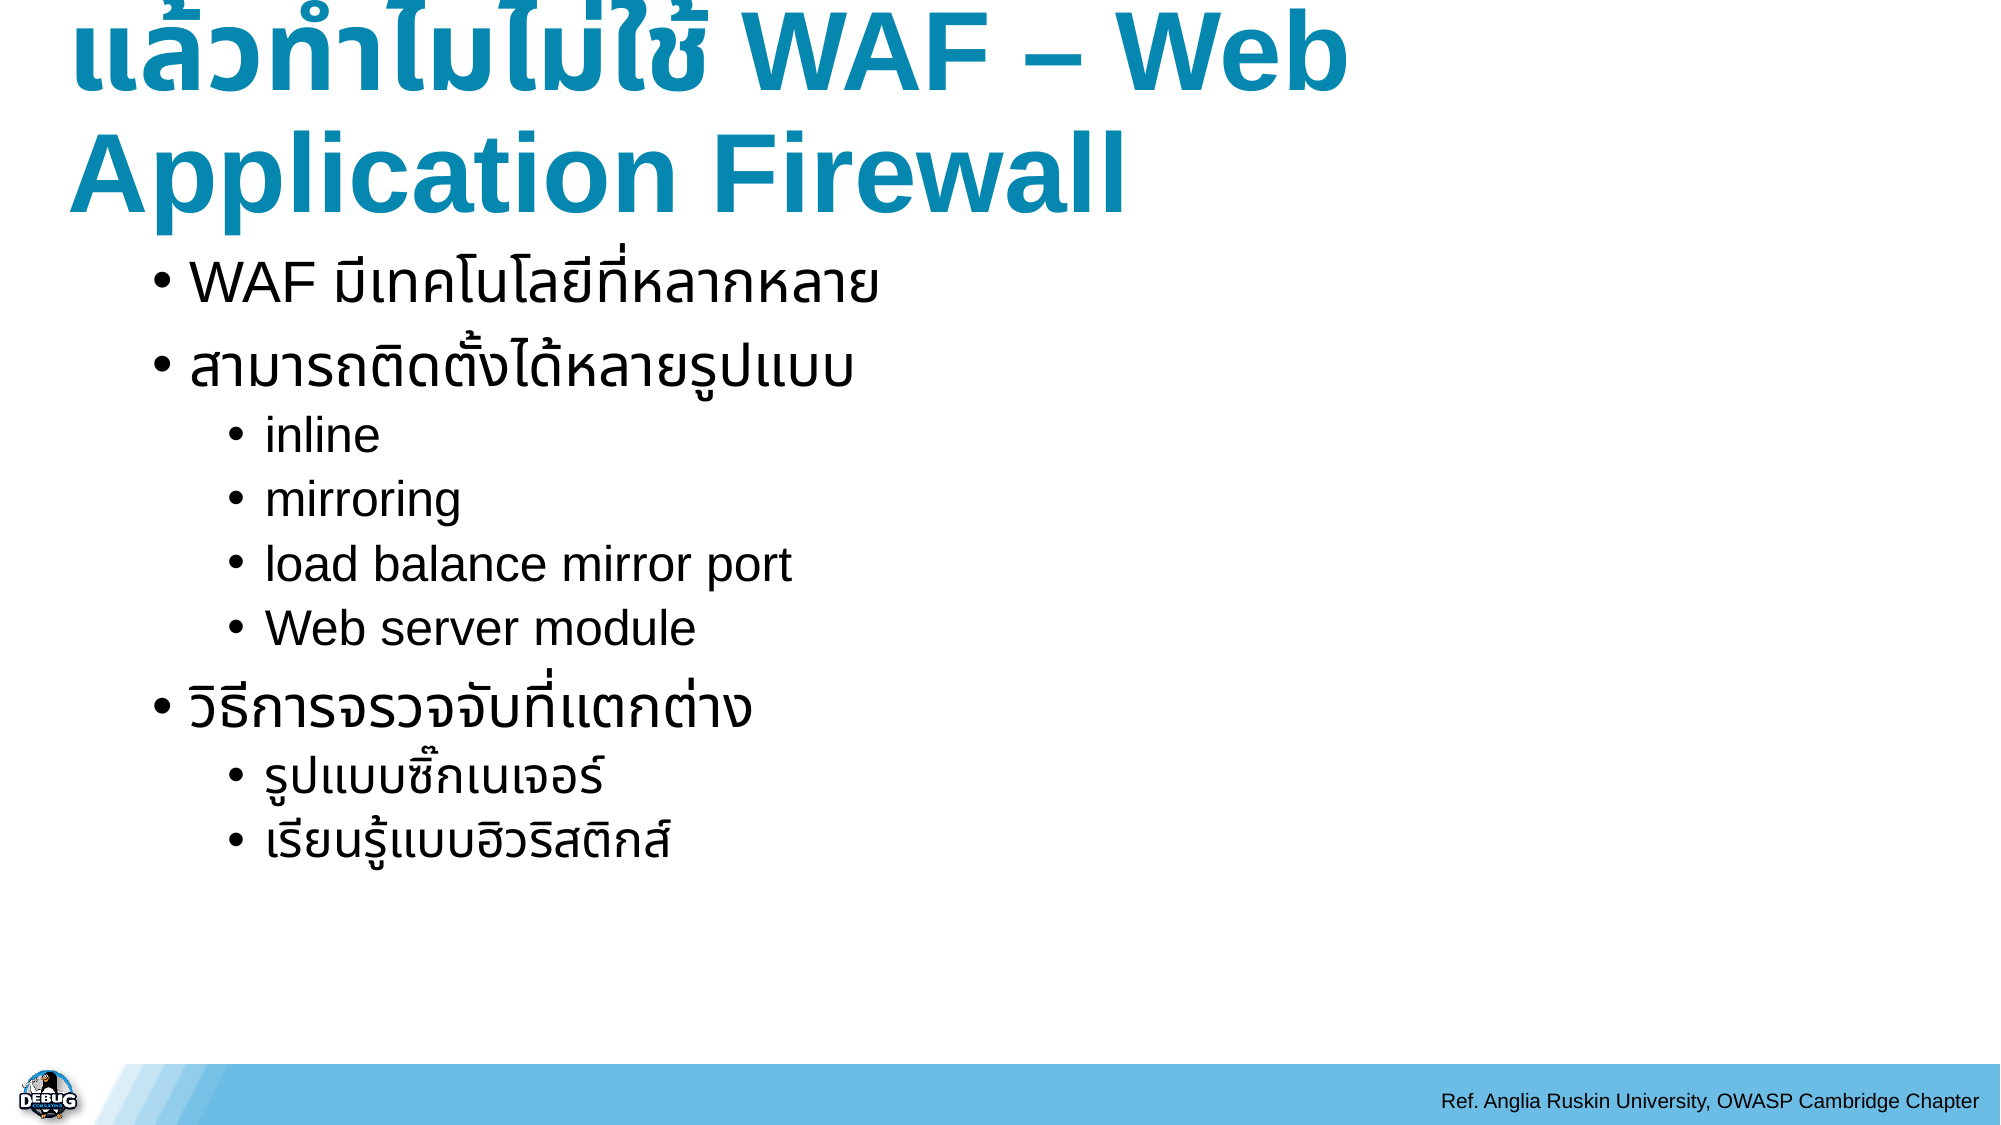

แล้วทำไมไม่ใช้ WAF – Web Application Firewall
WAF มีเทคโนโลยีที่หลากหลาย
สามารถติดตั้งได้หลายรูปแบบ
inline
mirroring
load balance mirror port
Web server module
วิธีการจรวจจับที่แตกต่าง
รูปแบบซิ๊กเนเจอร์
เรียนรู้แบบฮิวริสติกส์
Ref. Anglia Ruskin University, OWASP Cambridge Chapter